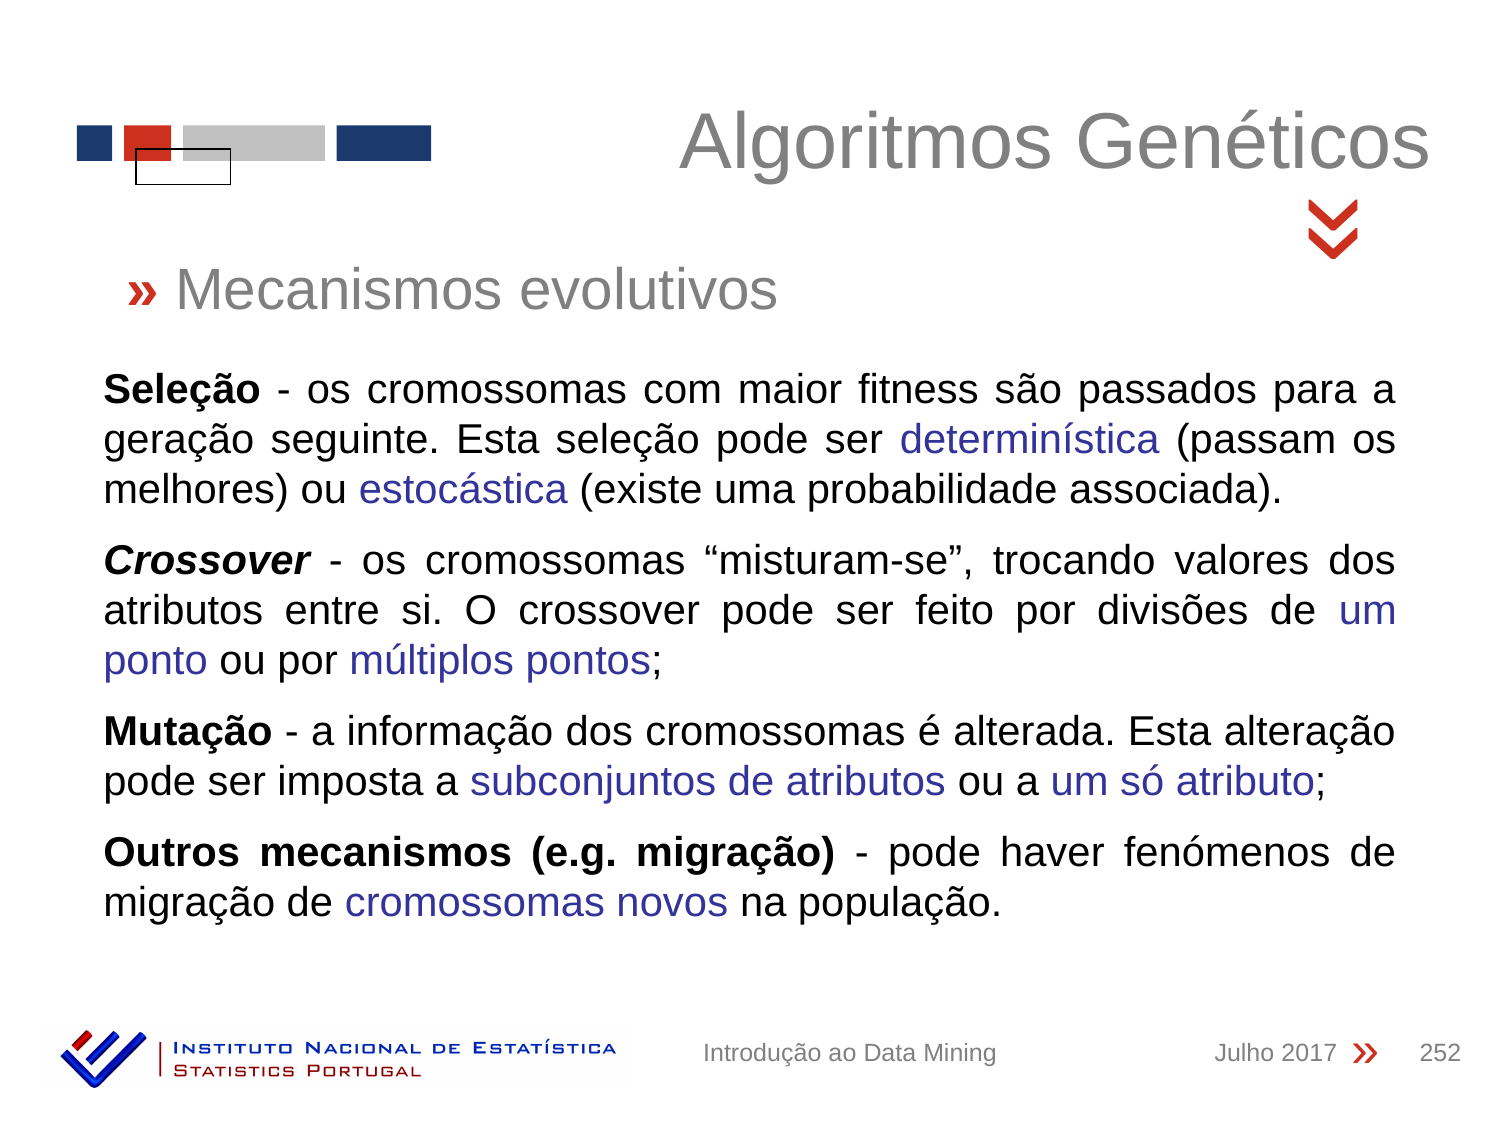

Algoritmos Genéticos
«
» Mecanismos evolutivos
Seleção - os cromossomas com maior fitness são passados para a geração seguinte. Esta seleção pode ser determinística (passam os melhores) ou estocástica (existe uma probabilidade associada).
Crossover - os cromossomas “misturam-se”, trocando valores dos atributos entre si. O crossover pode ser feito por divisões de um ponto ou por múltiplos pontos;
Mutação - a informação dos cromossomas é alterada. Esta alteração pode ser imposta a subconjuntos de atributos ou a um só atributo;
Outros mecanismos (e.g. migração) - pode haver fenómenos de migração de cromossomas novos na população.
Introdução ao Data Mining
Julho 2017
252
«